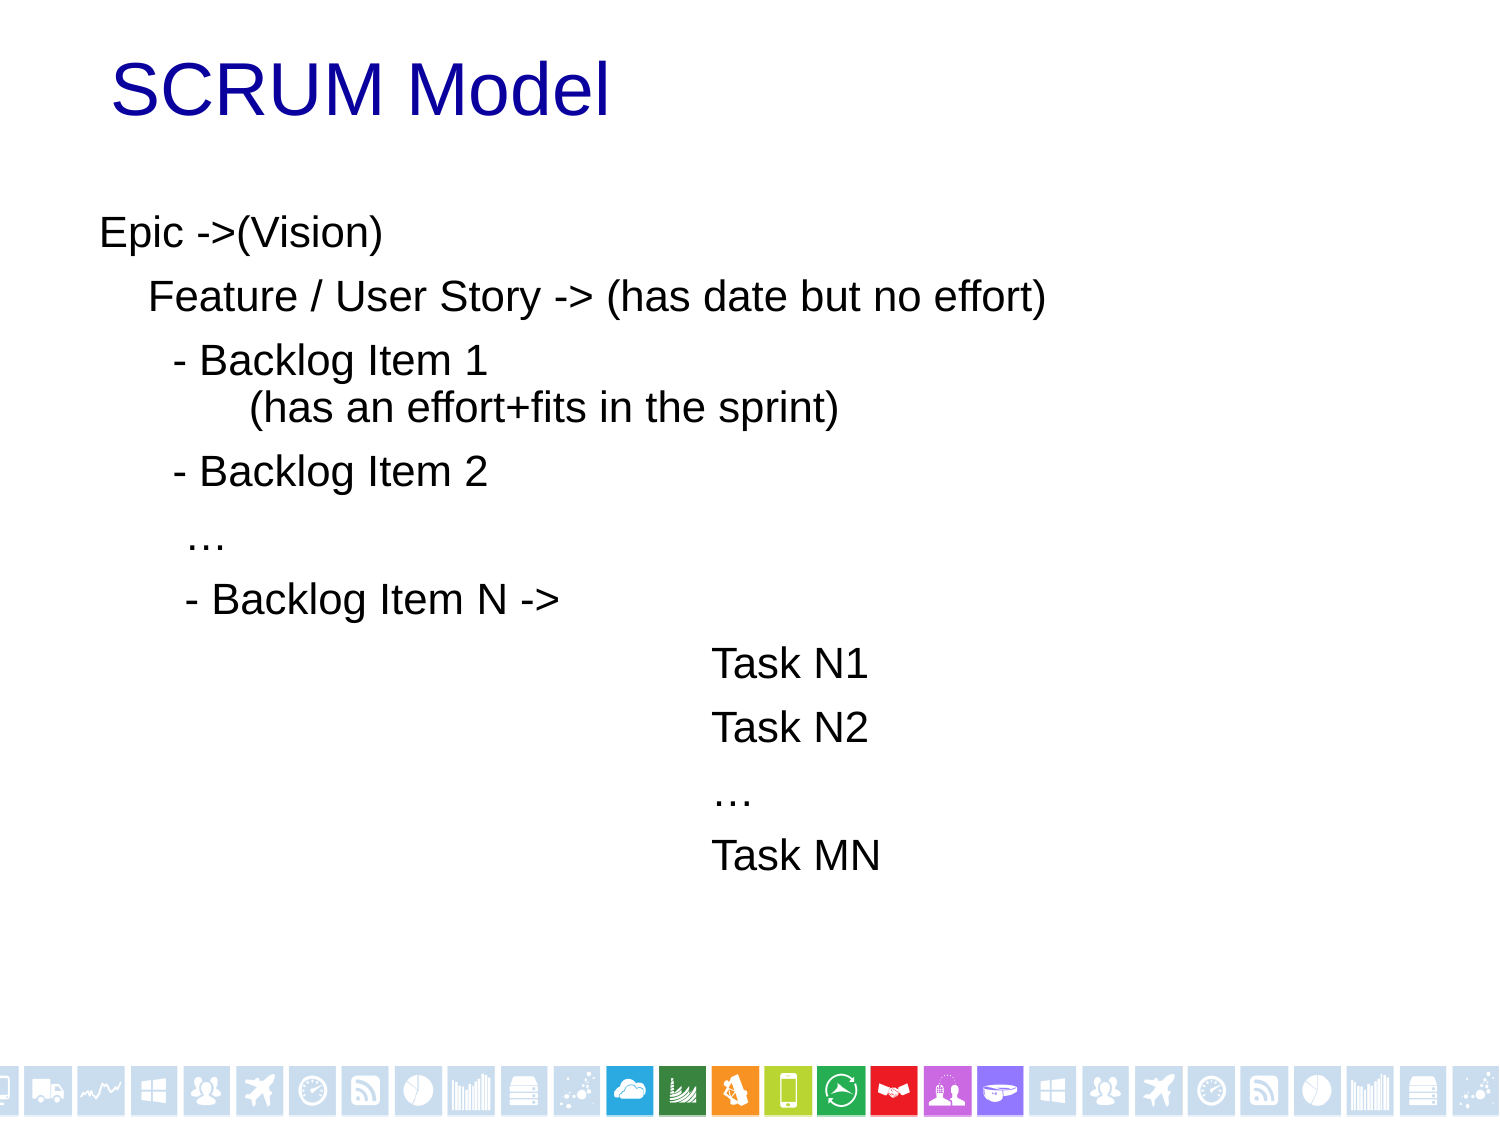

# SCRUM Model
Epic ->(Vision)
    Feature / User Story -> (has date but no effort)
      - Backlog Item 1
	(has an effort+fits in the sprint)
      - Backlog Item 2
       …
       - Backlog Item N ->
 				 Task N1
				 Task N2
				 …
				 Task MN